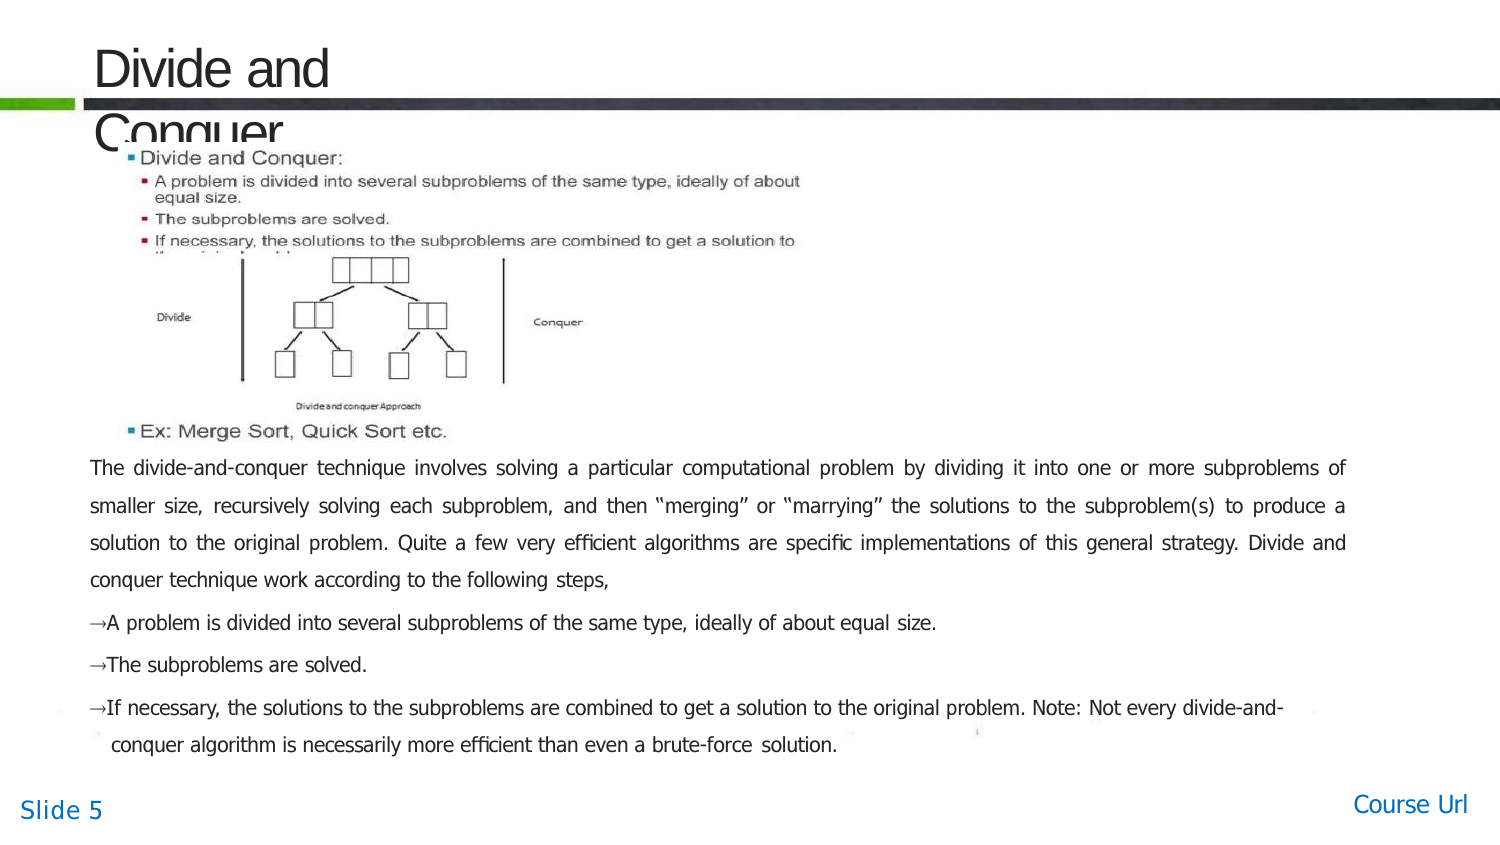

# Divide and Conquer

The divide-and-conquer technique involves solving a particular computational problem by dividing it into one or more subproblems of  smaller size, recursively solving each subproblem, and then “merging” or “marrying” the solutions to the subproblem(s) to produce a  solution to the original problem. Quite a few very efficient algorithms are specific implementations of this general strategy. Divide and  conquer technique work according to the following steps,
→A problem is divided into several subproblems of the same type, ideally of about equal size.
→The subproblems are solved.
→If necessary, the solutions to the subproblems are combined to get a solution to the original problem. Note: Not every divide-and-  conquer algorithm is necessarily more efficient than even a brute-force solution.
Course Url
Slide 5